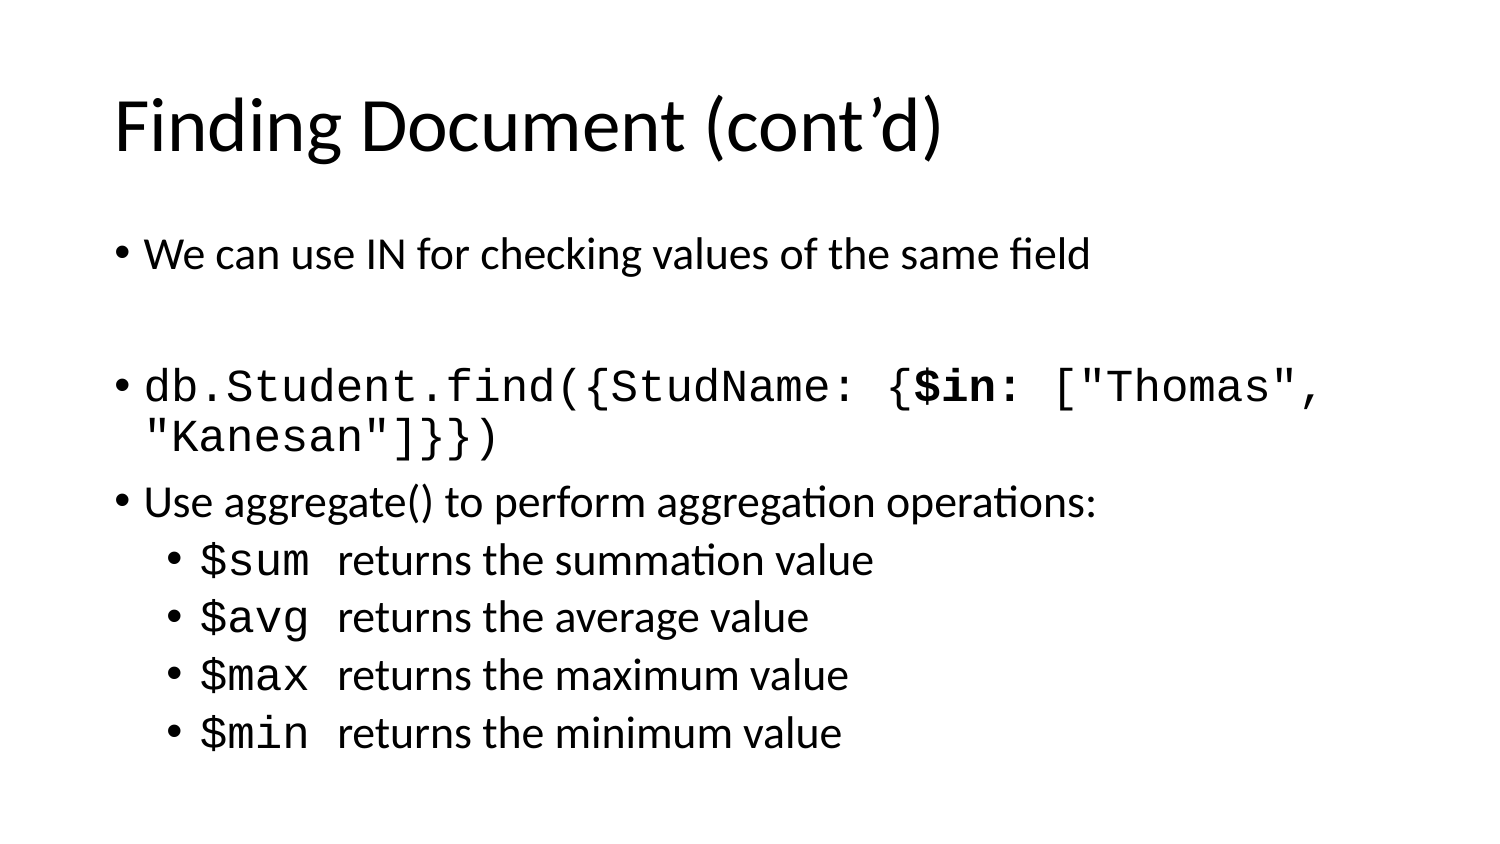

# Finding Document (cont’d)
We can use IN for checking values of the same field

db.Student.find({StudName: {$in: ["Thomas", "Kanesan"]}})
Use aggregate() to perform aggregation operations:
$sum returns the summation value
$avg returns the average value
$max returns the maximum value
$min returns the minimum value